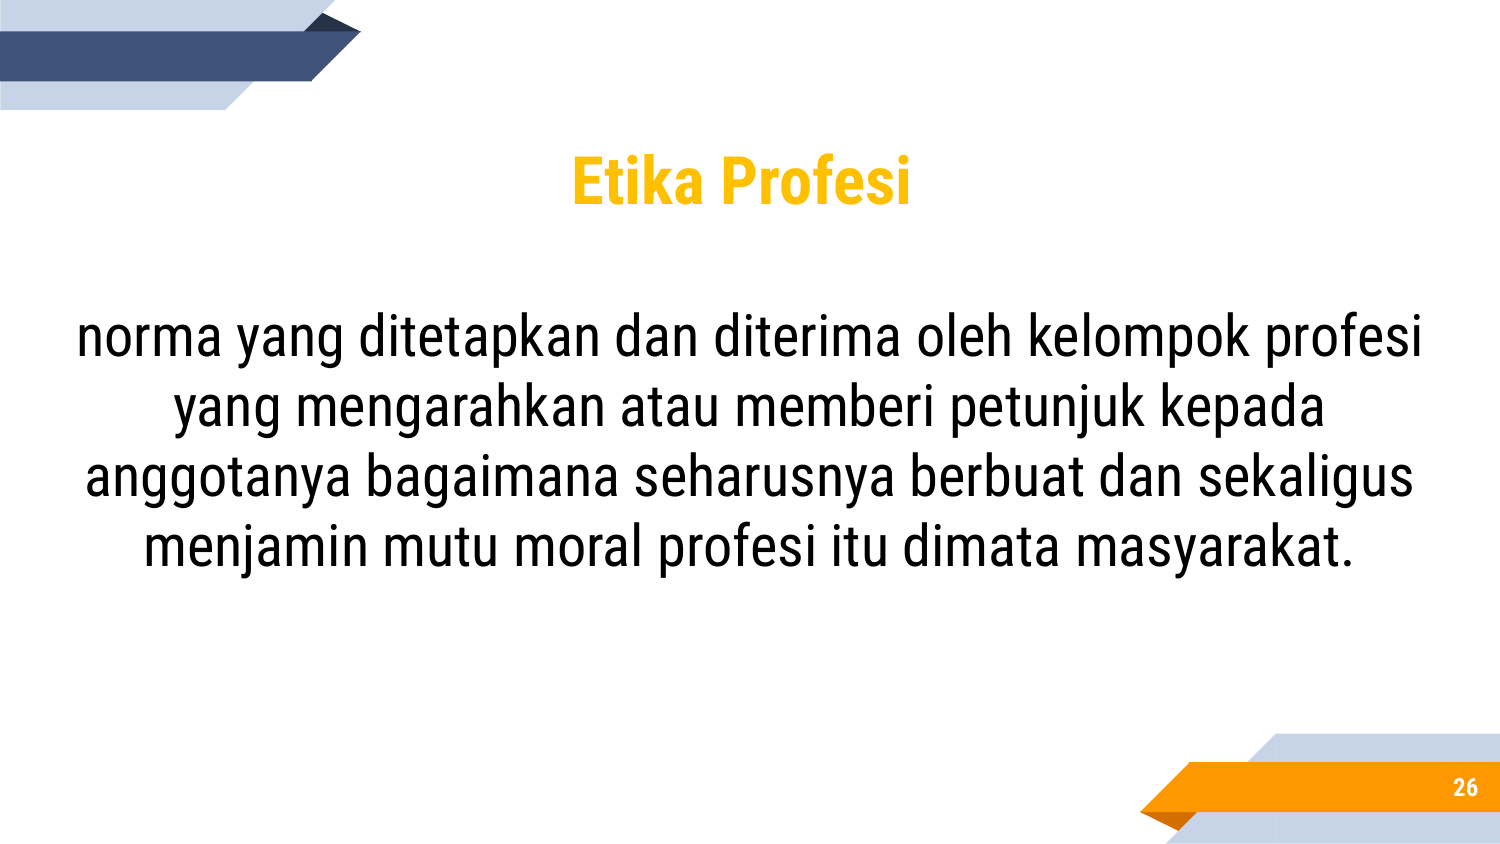

Etika Profesi

norma yang ditetapkan dan diterima oleh kelompok profesi yang mengarahkan atau memberi petunjuk kepada anggotanya bagaimana seharusnya berbuat dan sekaligus menjamin mutu moral profesi itu dimata masyarakat.
26